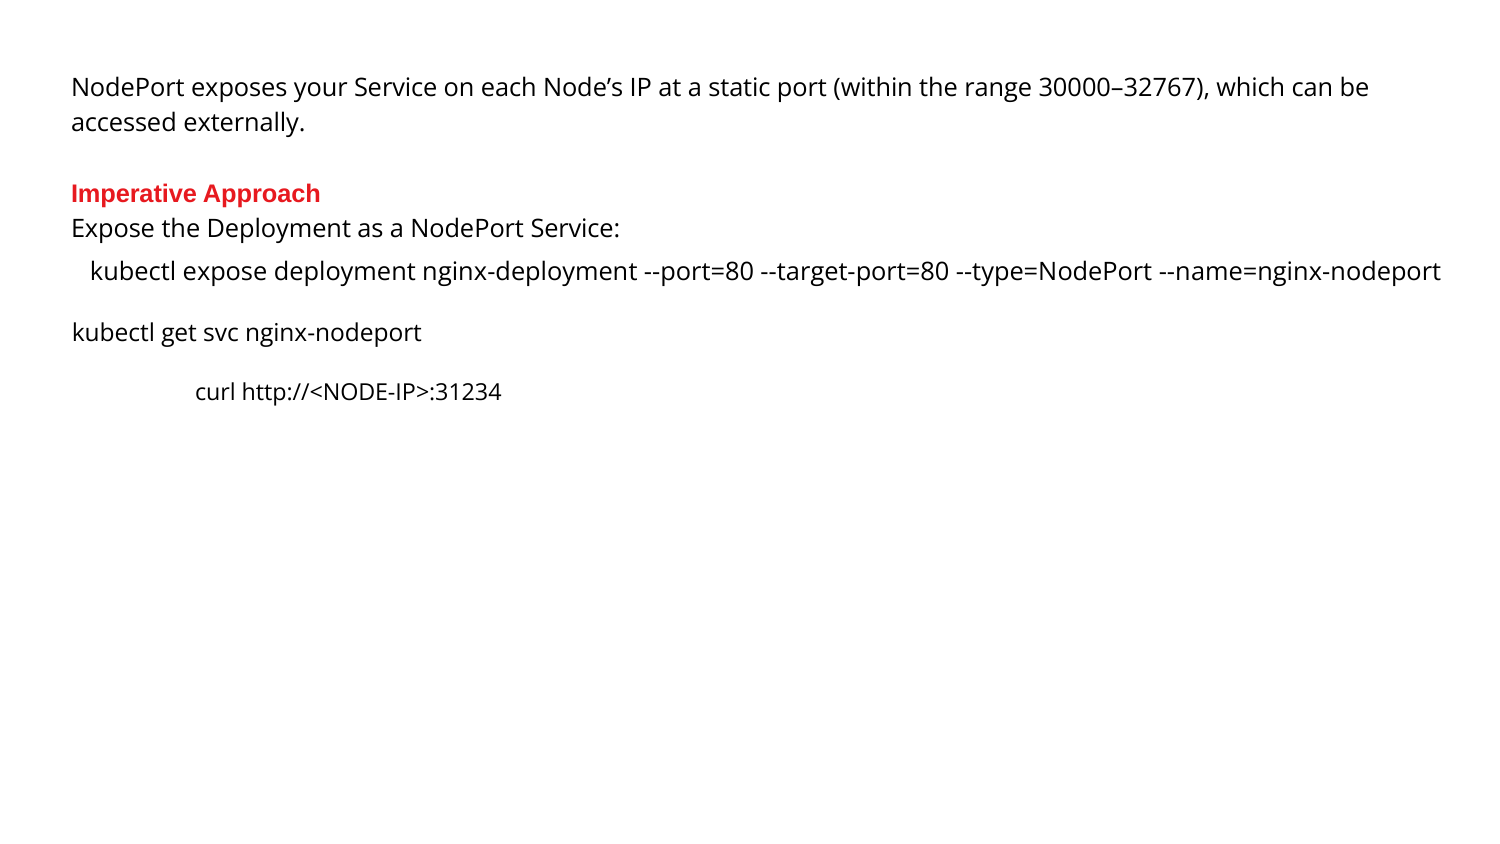

NodePort exposes your Service on each Node’s IP at a static port (within the range 30000–32767), which can be accessed externally.

Imperative Approach
Expose the Deployment as a NodePort Service:
kubectl expose deployment nginx-deployment --port=80 --target-port=80 --type=NodePort --name=nginx-nodeport
kubectl get svc nginx-nodeport
curl http://<NODE-IP>:31234